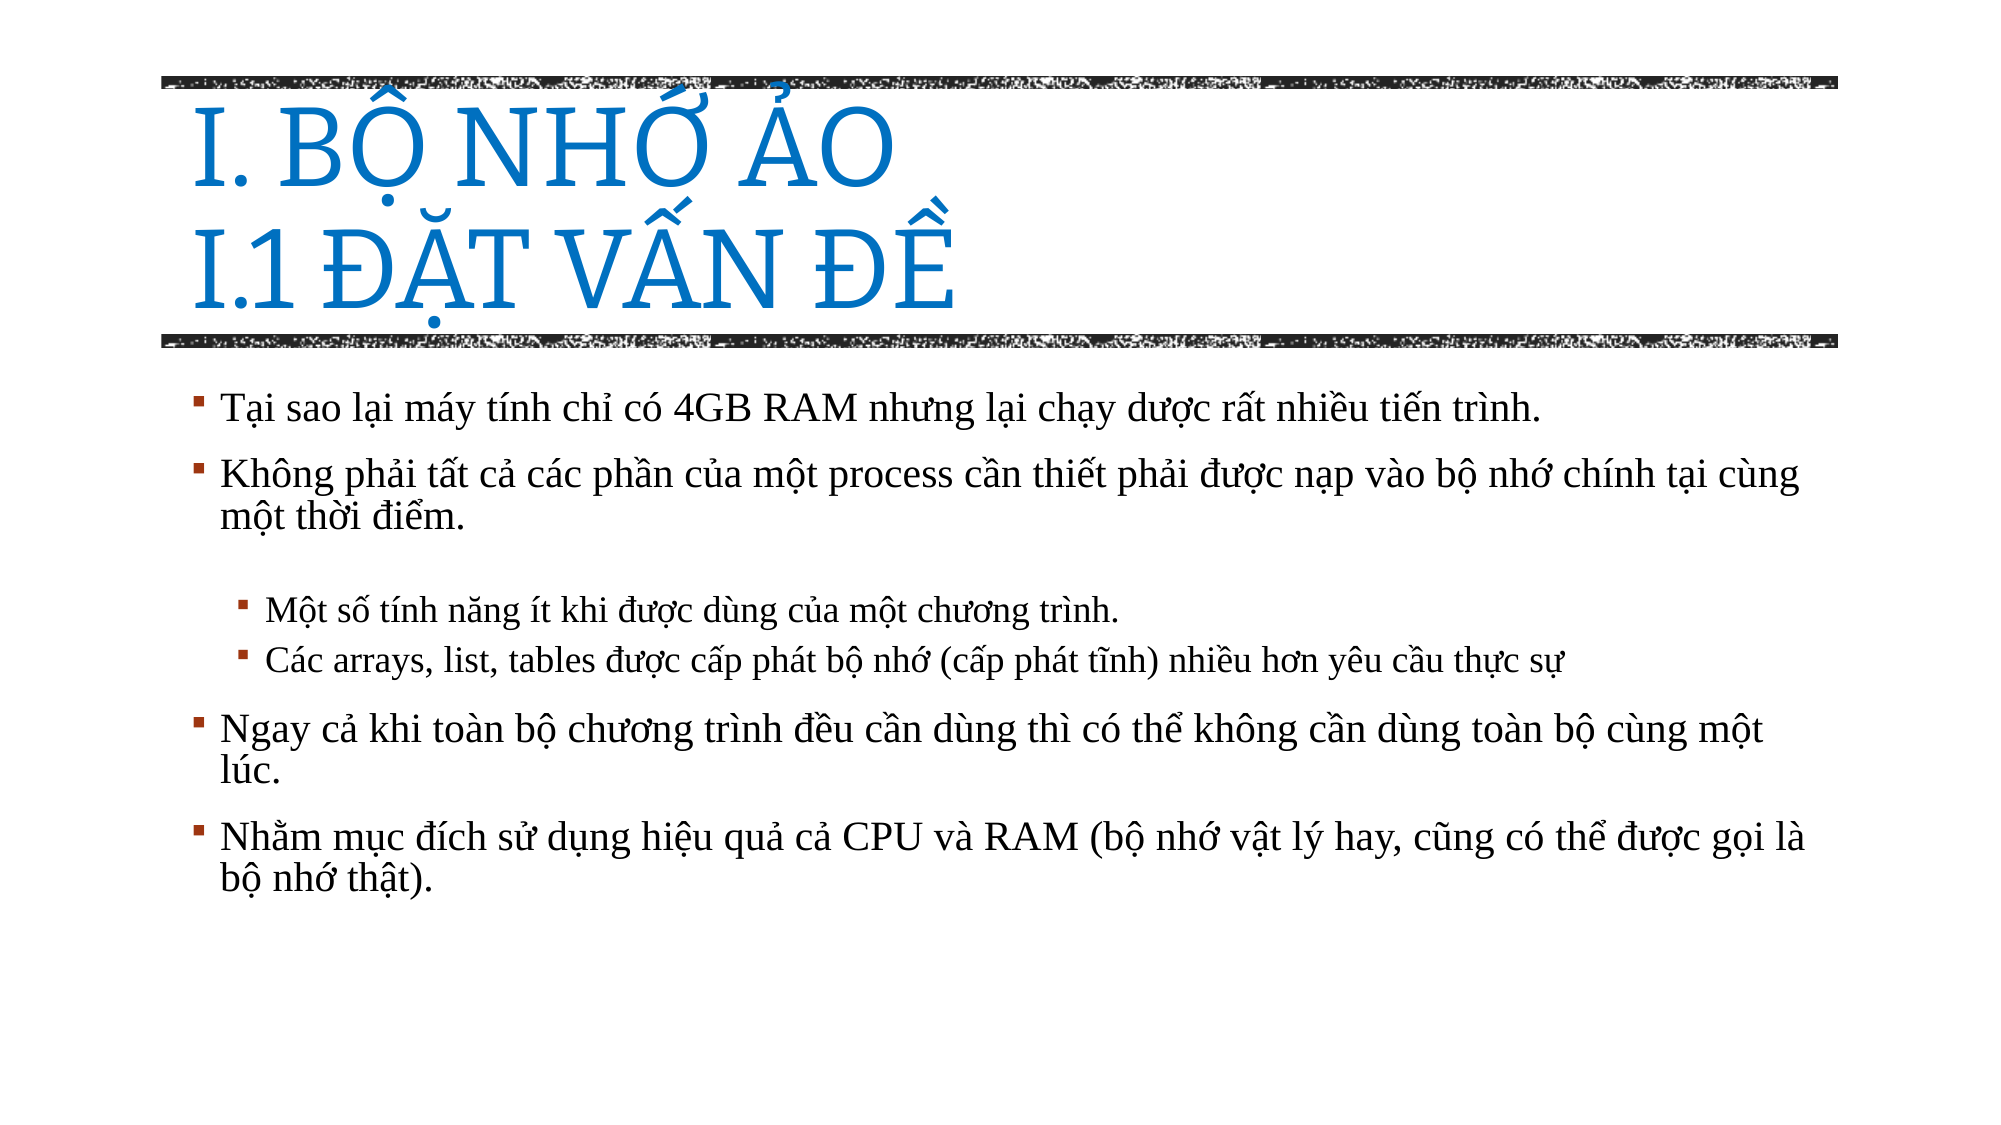

I. Bộ nhớ ảo
I.1 Đặt vấn đề

Tại sao lại máy tính chỉ có 4GB RAM nhưng lại chạy dược rất nhiều tiến trình.
Không phải tất cả các phần của một process cần thiết phải được nạp vào bộ nhớ chính tại cùng một thời điểm.

Một số tính năng ít khi được dùng của một chương trình.
Các arrays, list, tables được cấp phát bộ nhớ (cấp phát tĩnh) nhiều hơn yêu cầu thực sự
Ngay cả khi toàn bộ chương trình đều cần dùng thì có thể không cần dùng toàn bộ cùng một lúc.
Nhằm mục đích sử dụng hiệu quả cả CPU và RAM (bộ nhớ vật lý hay, cũng có thể được gọi là bộ nhớ thật).
2